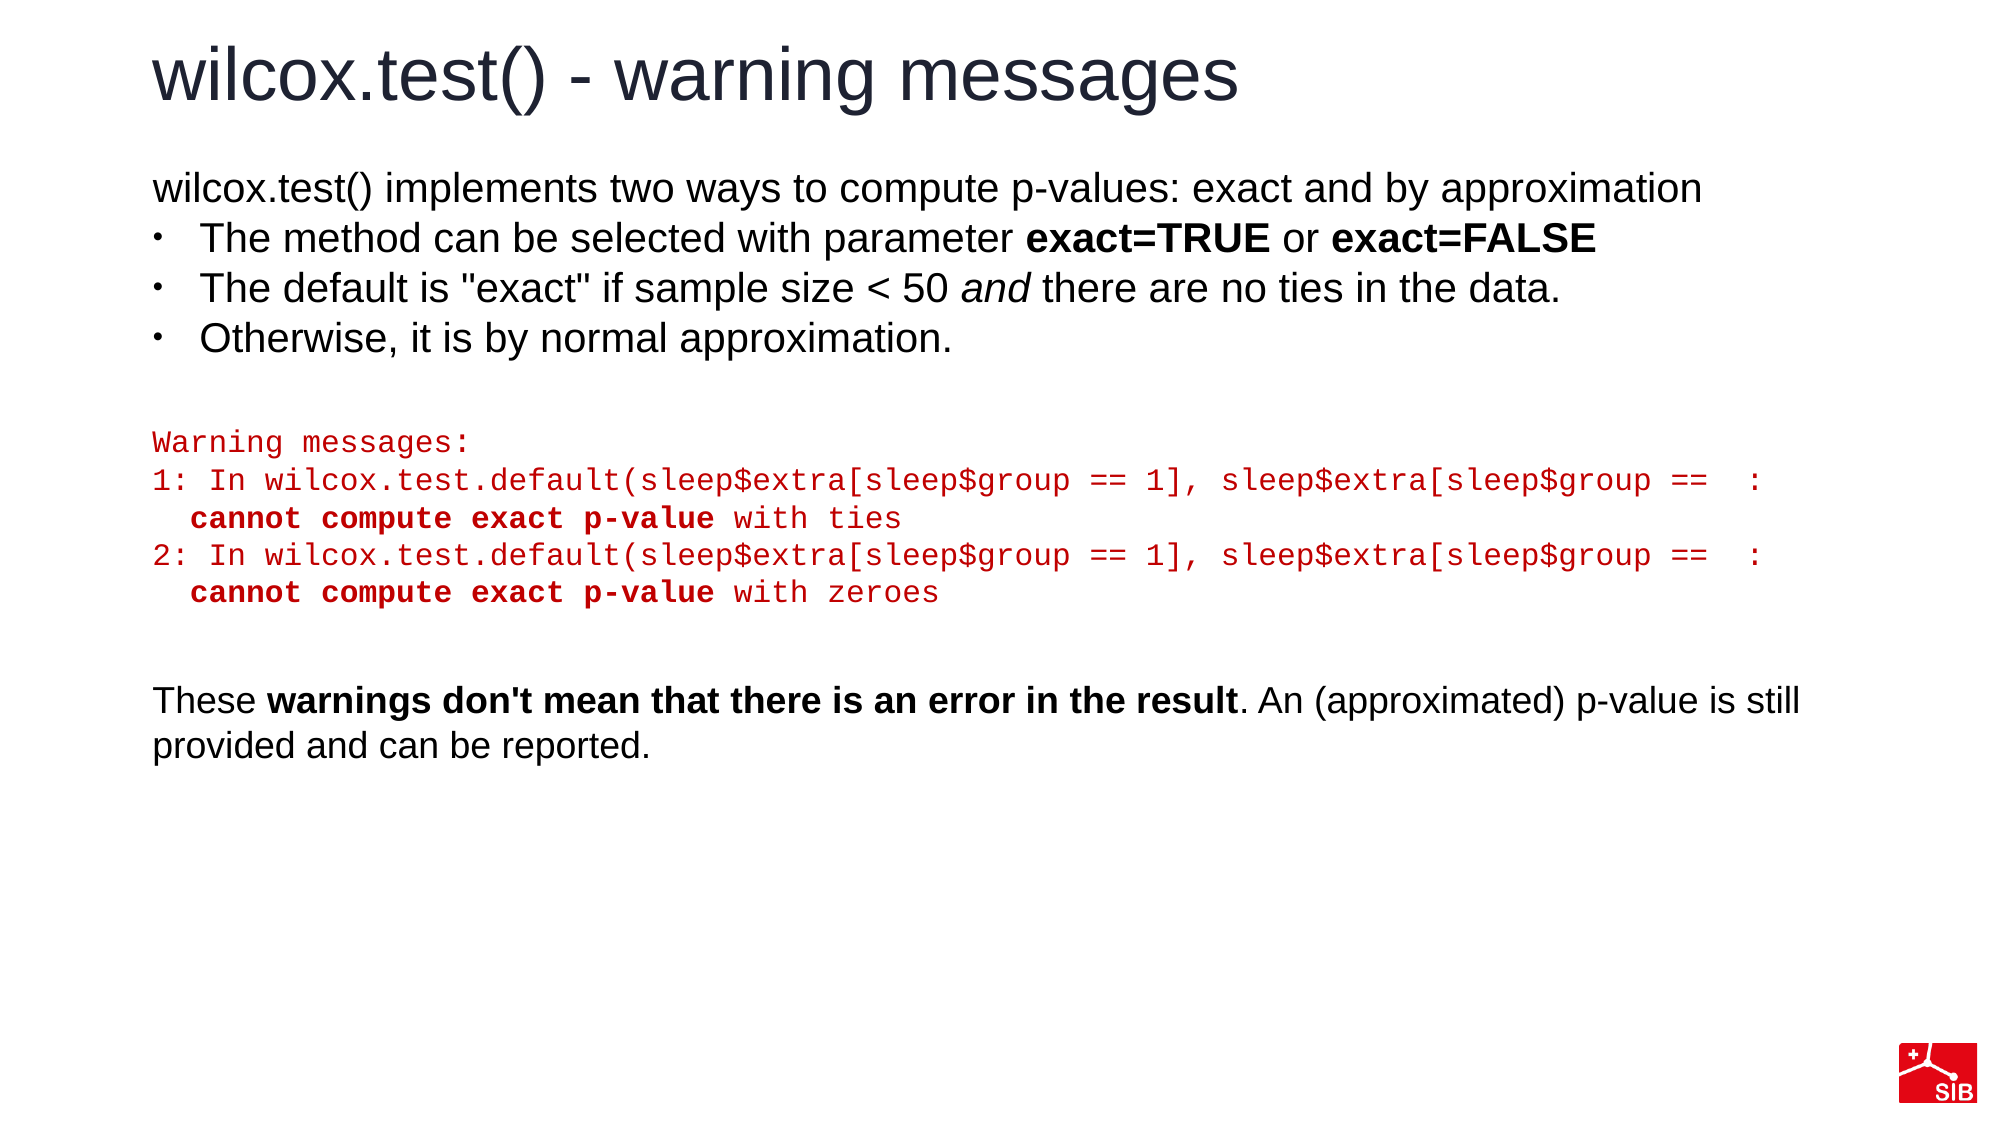

# wilcox.test() - warning messages
wilcox.test() implements two ways to compute p-values: exact and by approximation
The method can be selected with parameter exact=TRUE or exact=FALSE
The default is "exact" if sample size < 50 and there are no ties in the data.
Otherwise, it is by normal approximation.

Warning messages:
1: In wilcox.test.default(sleep$extra[sleep$group == 1], sleep$extra[sleep$group ==  :
  cannot compute exact p-value with ties
2: In wilcox.test.default(sleep$extra[sleep$group == 1], sleep$extra[sleep$group ==  :
  cannot compute exact p-value with zeroes

These warnings don't mean that there is an error in the result. An (approximated) p-value is still provided and can be reported.